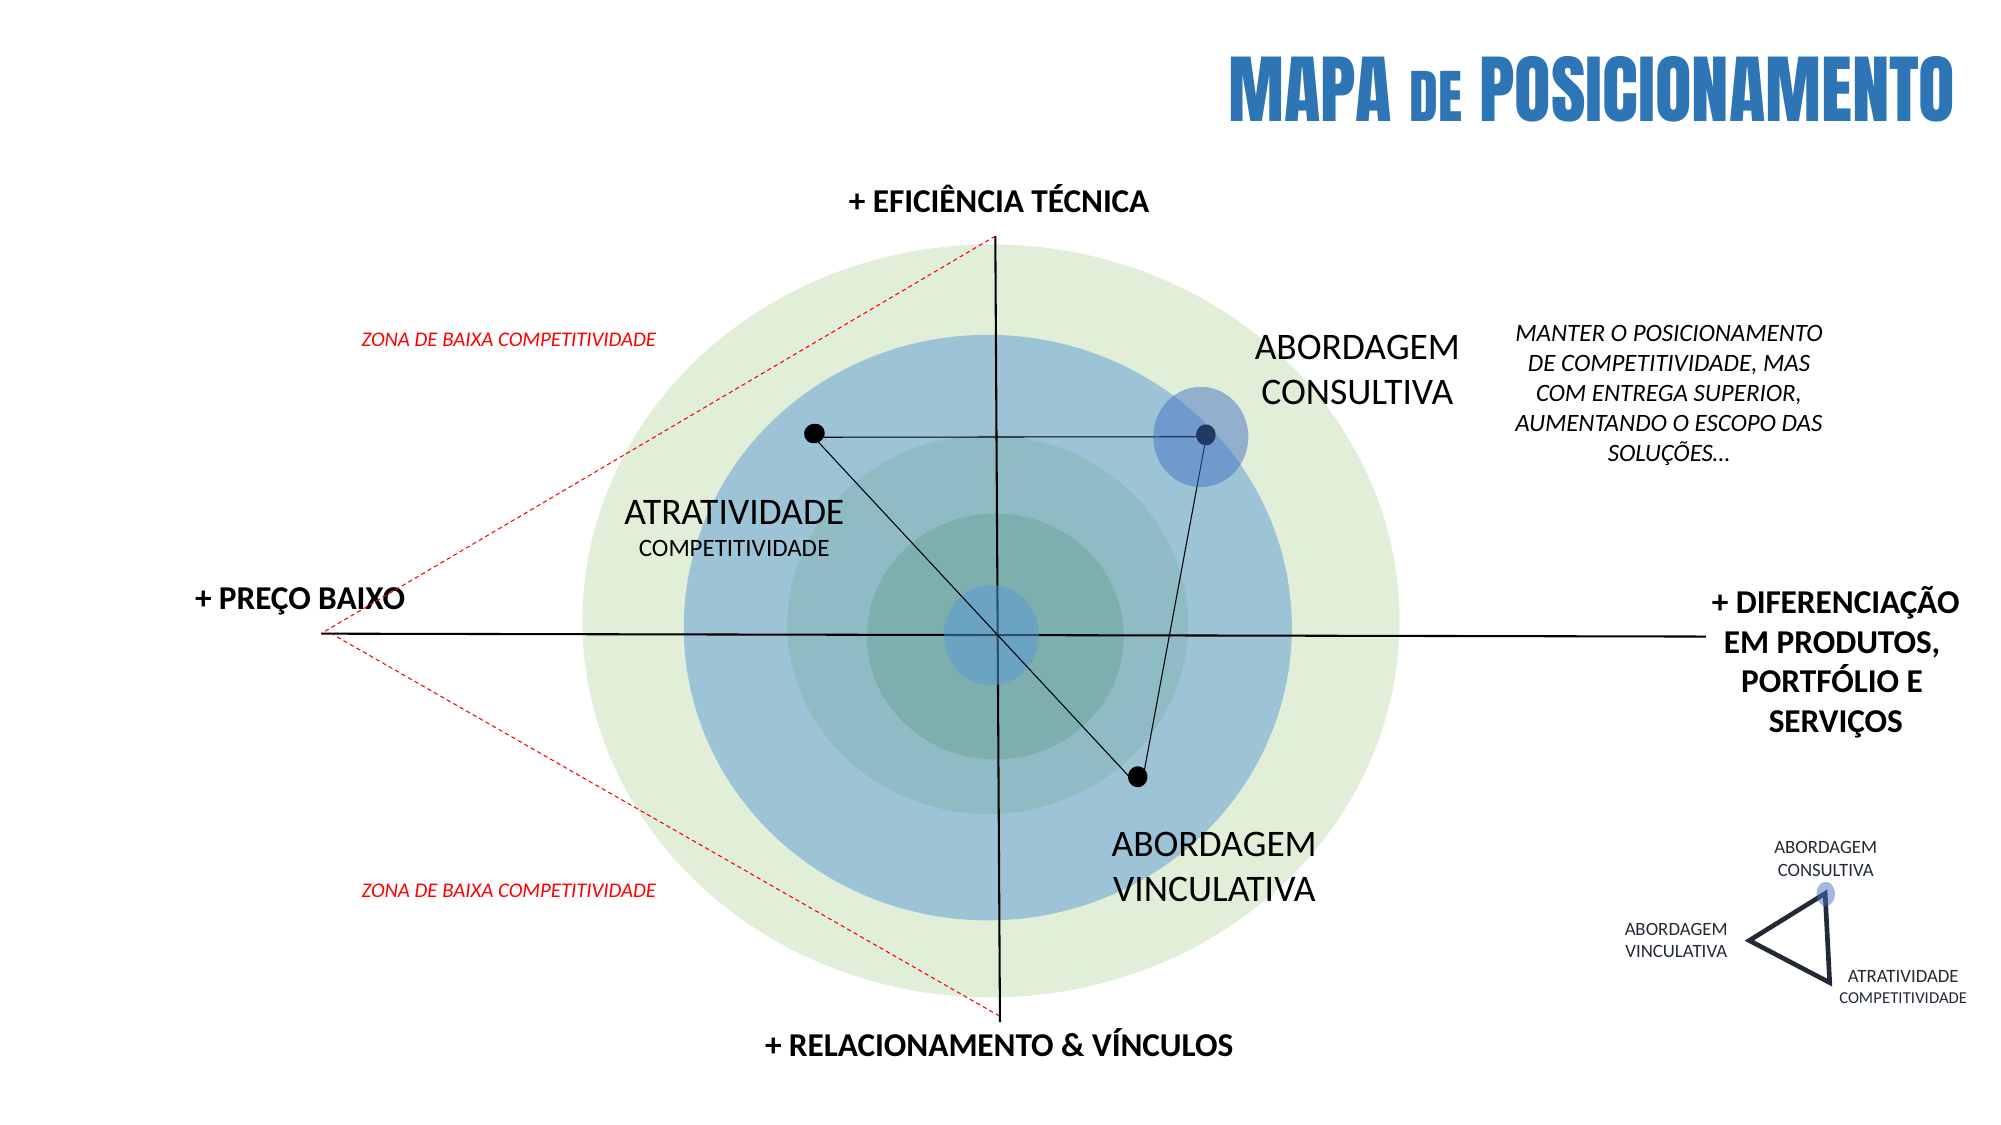

MAPA DE POSICIONAMENTO

+ EFICIÊNCIA TÉCNICA

MANTER O POSICIONAMENTO
DE COMPETITIVIDADE, MAS COM ENTREGA SUPERIOR,
AUMENTANDO O ESCOPO DAS SOLUÇÕES…
ABORDAGEM
CONSULTIVA
ZONA DE BAIXA COMPETITIVIDADE

ATRATIVIDADE
COMPETITIVIDADE

+ PREÇO BAIXO

+ DIFERENCIAÇÃO
EM PRODUTOS,
PORTFÓLIO E
SERVIÇOS

ABORDAGEM
VINCULATIVA
ABORDAGEM
CONSULTIVA
ZONA DE BAIXA COMPETITIVIDADE

ABORDAGEM
VINCULATIVA
ATRATIVIDADE
COMPETITIVIDADE
+ RELACIONAMENTO & VÍNCULOS